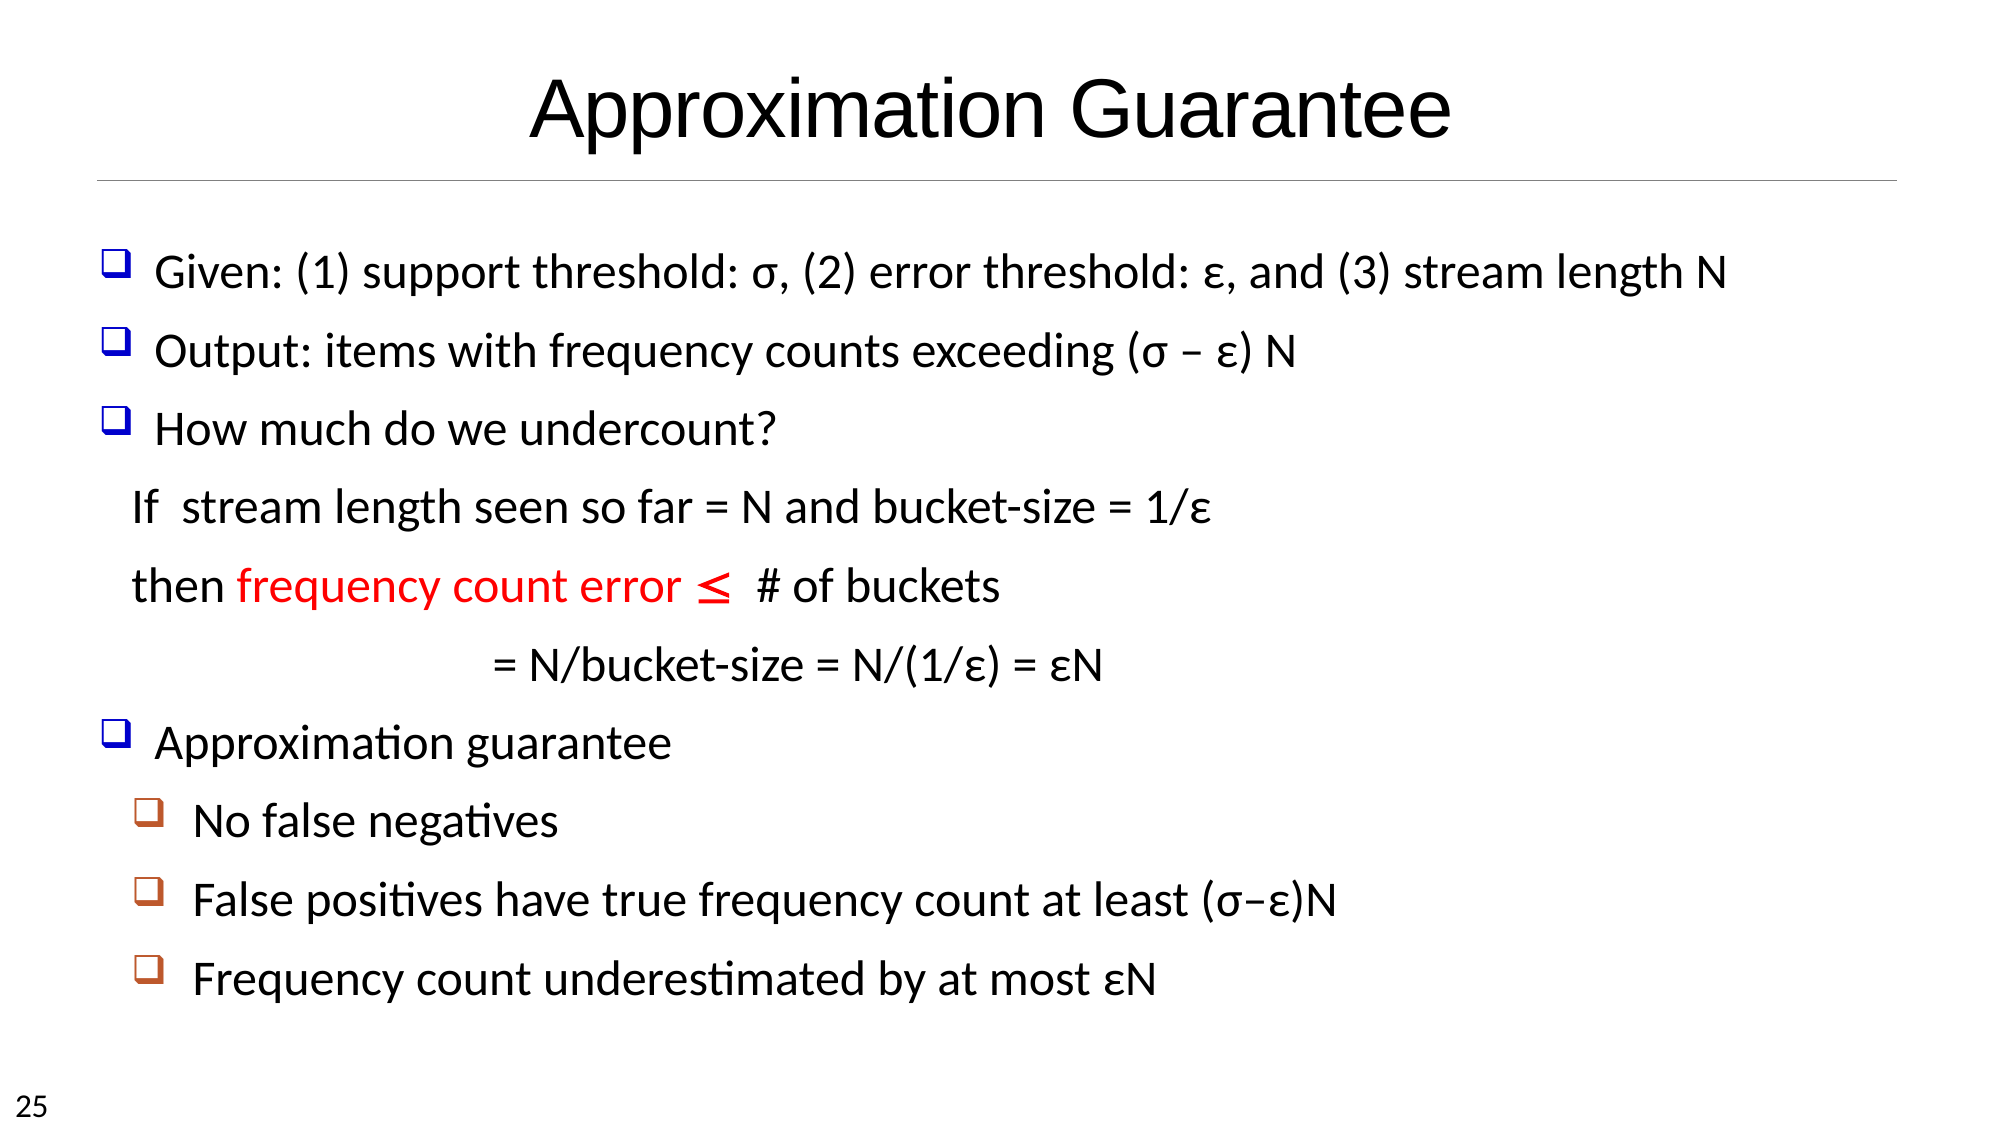

# Approximation Guarantee
Given: (1) support threshold: σ, (2) error threshold: ε, and (3) stream length N
Output: items with frequency counts exceeding (σ – ε) N
How much do we undercount?
If  stream length seen so far = N and bucket-size = 1/ε
then frequency count error ≤  # of buckets
			= N/bucket-size = N/(1/ε) = εN
Approximation guarantee
No false negatives
False positives have true frequency count at least (σ–ε)N
Frequency count underestimated by at most εN